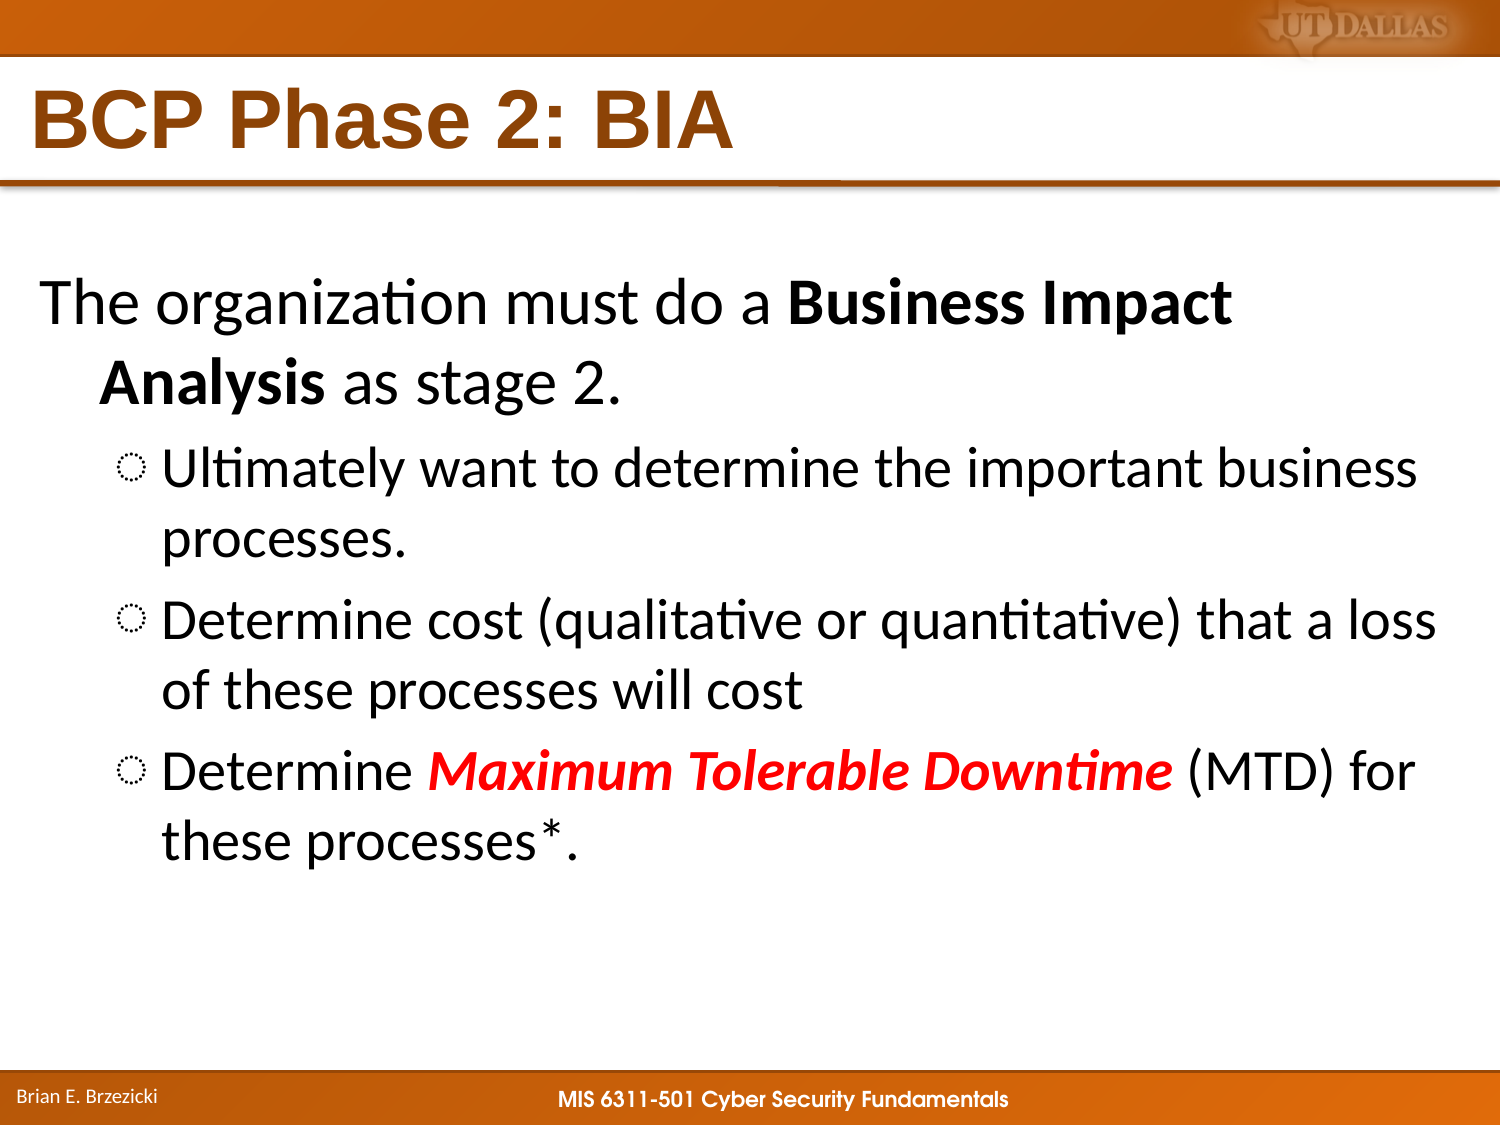

# BCP Phase 2: BIA
The organization must do a Business Impact Analysis as stage 2.
Ultimately want to determine the important business processes.
Determine cost (qualitative or quantitative) that a loss of these processes will cost
Determine Maximum Tolerable Downtime (MTD) for these processes*.
Brian E. Brzezicki